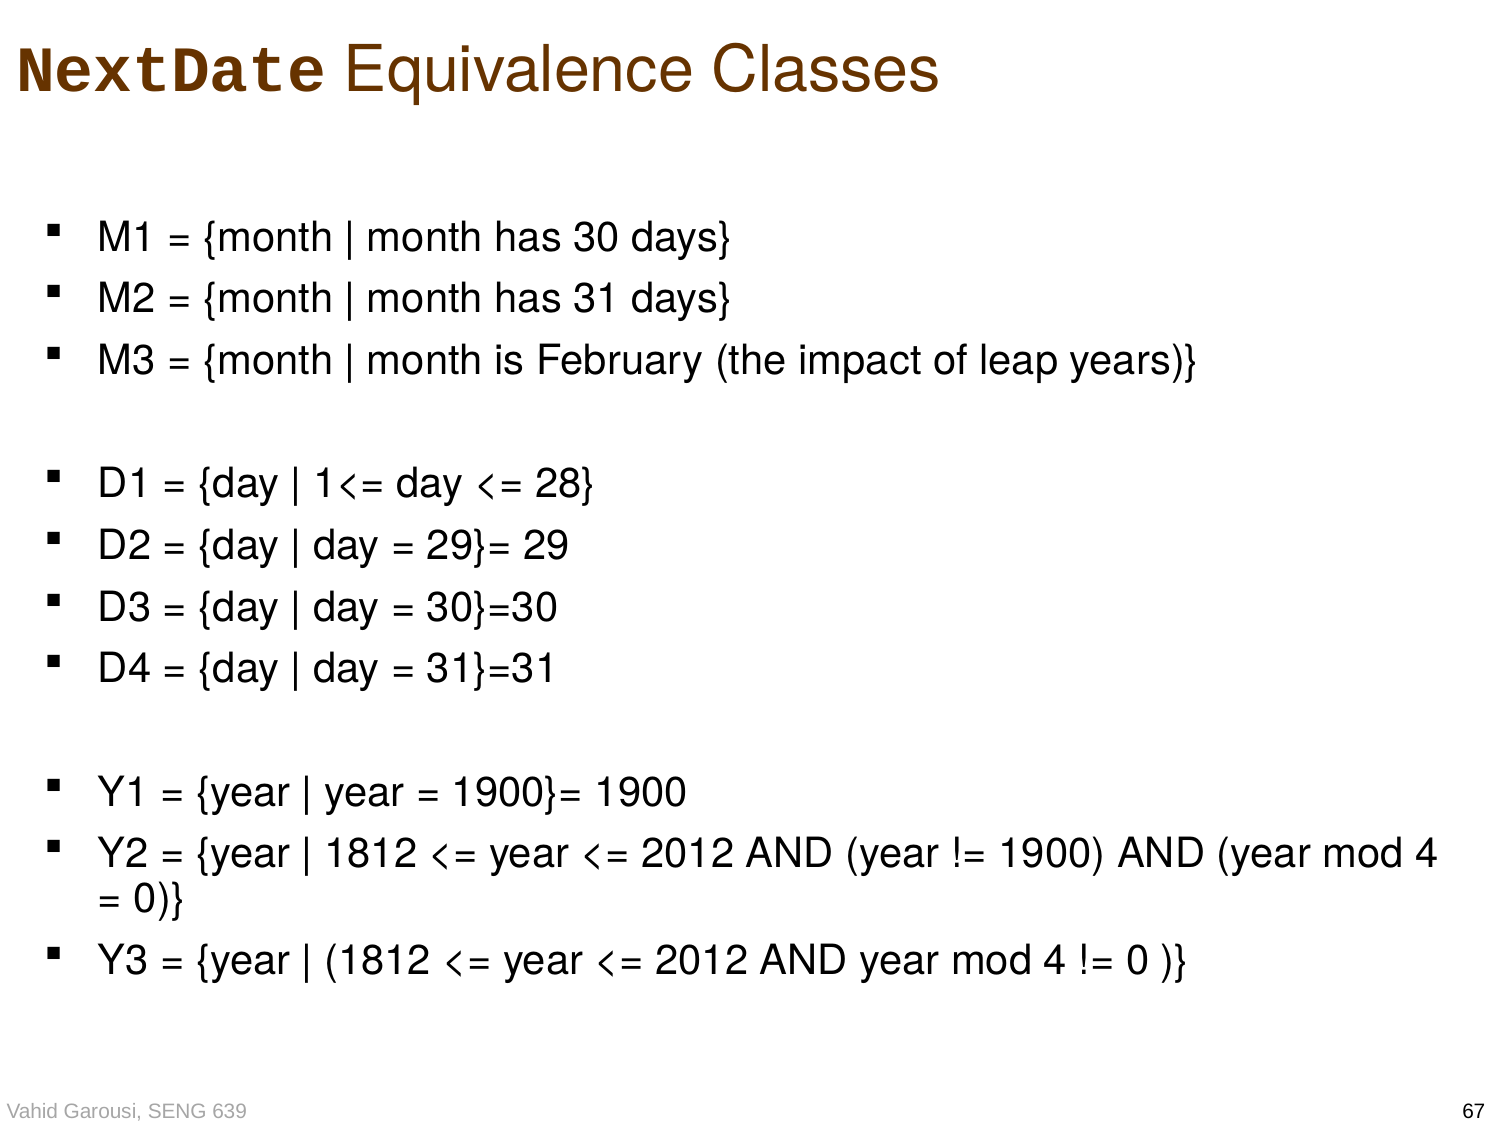

NextDate Equivalence Classes
M1 = {month | month has 30 days}
M2 = {month | month has 31 days}
M3 = {month | month is February (the impact of leap years)}

D1 = {day | 1<= day <= 28}
D2 = {day | day = 29}= 29
D3 = {day | day = 30}=30
D4 = {day | day = 31}=31

Y1 = {year | year = 1900}= 1900
Y2 = {year | 1812 <= year <= 2012 AND (year != 1900) AND (year mod 4 = 0)}
Y3 = {year | (1812 <= year <= 2012 AND year mod 4 != 0 )}